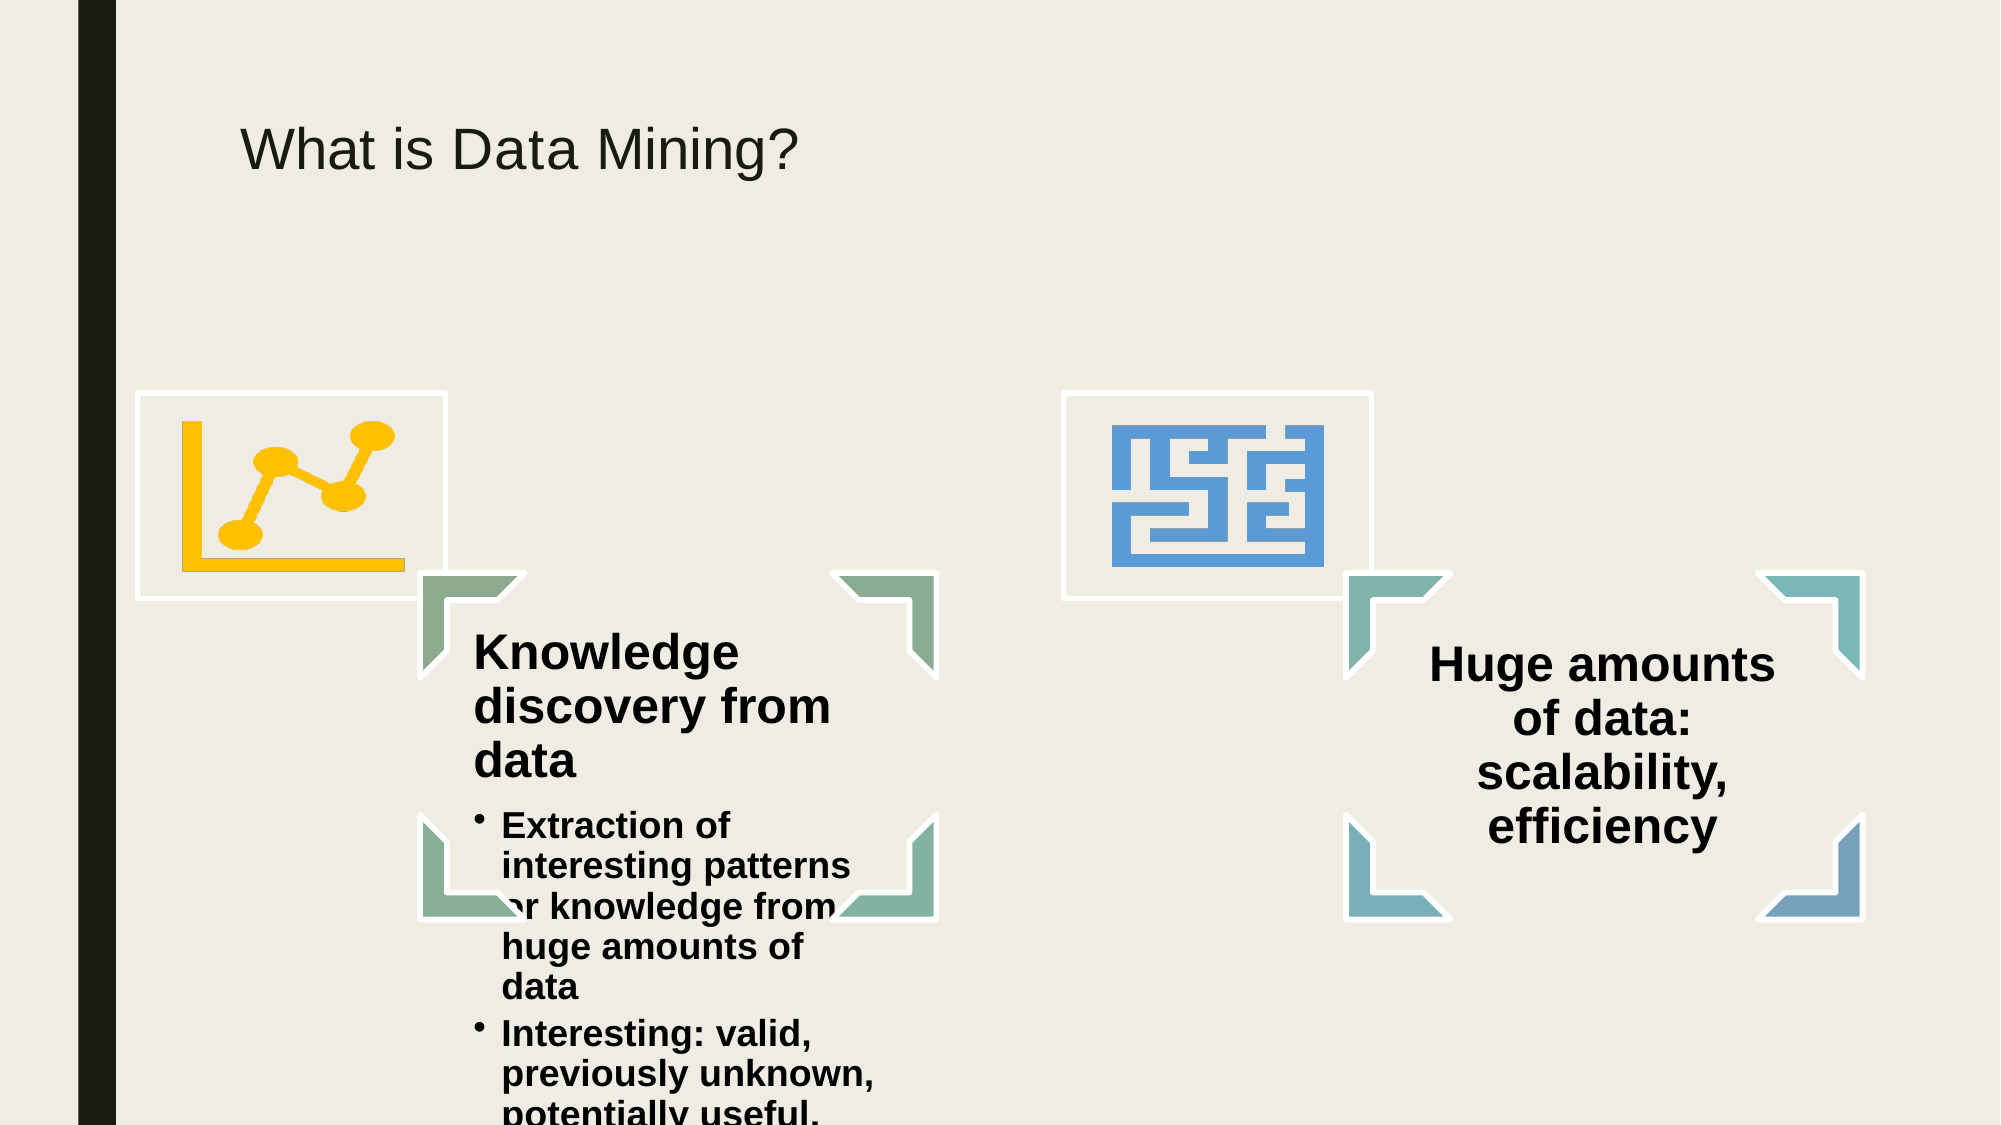

# What is Data Mining?
Knowledge discovery from data
Extraction of interesting patterns or knowledge from huge amounts of data
Interesting: valid, previously unknown, potentially useful, ultimately understandable by human
Huge amounts of data: scalability, efficiency